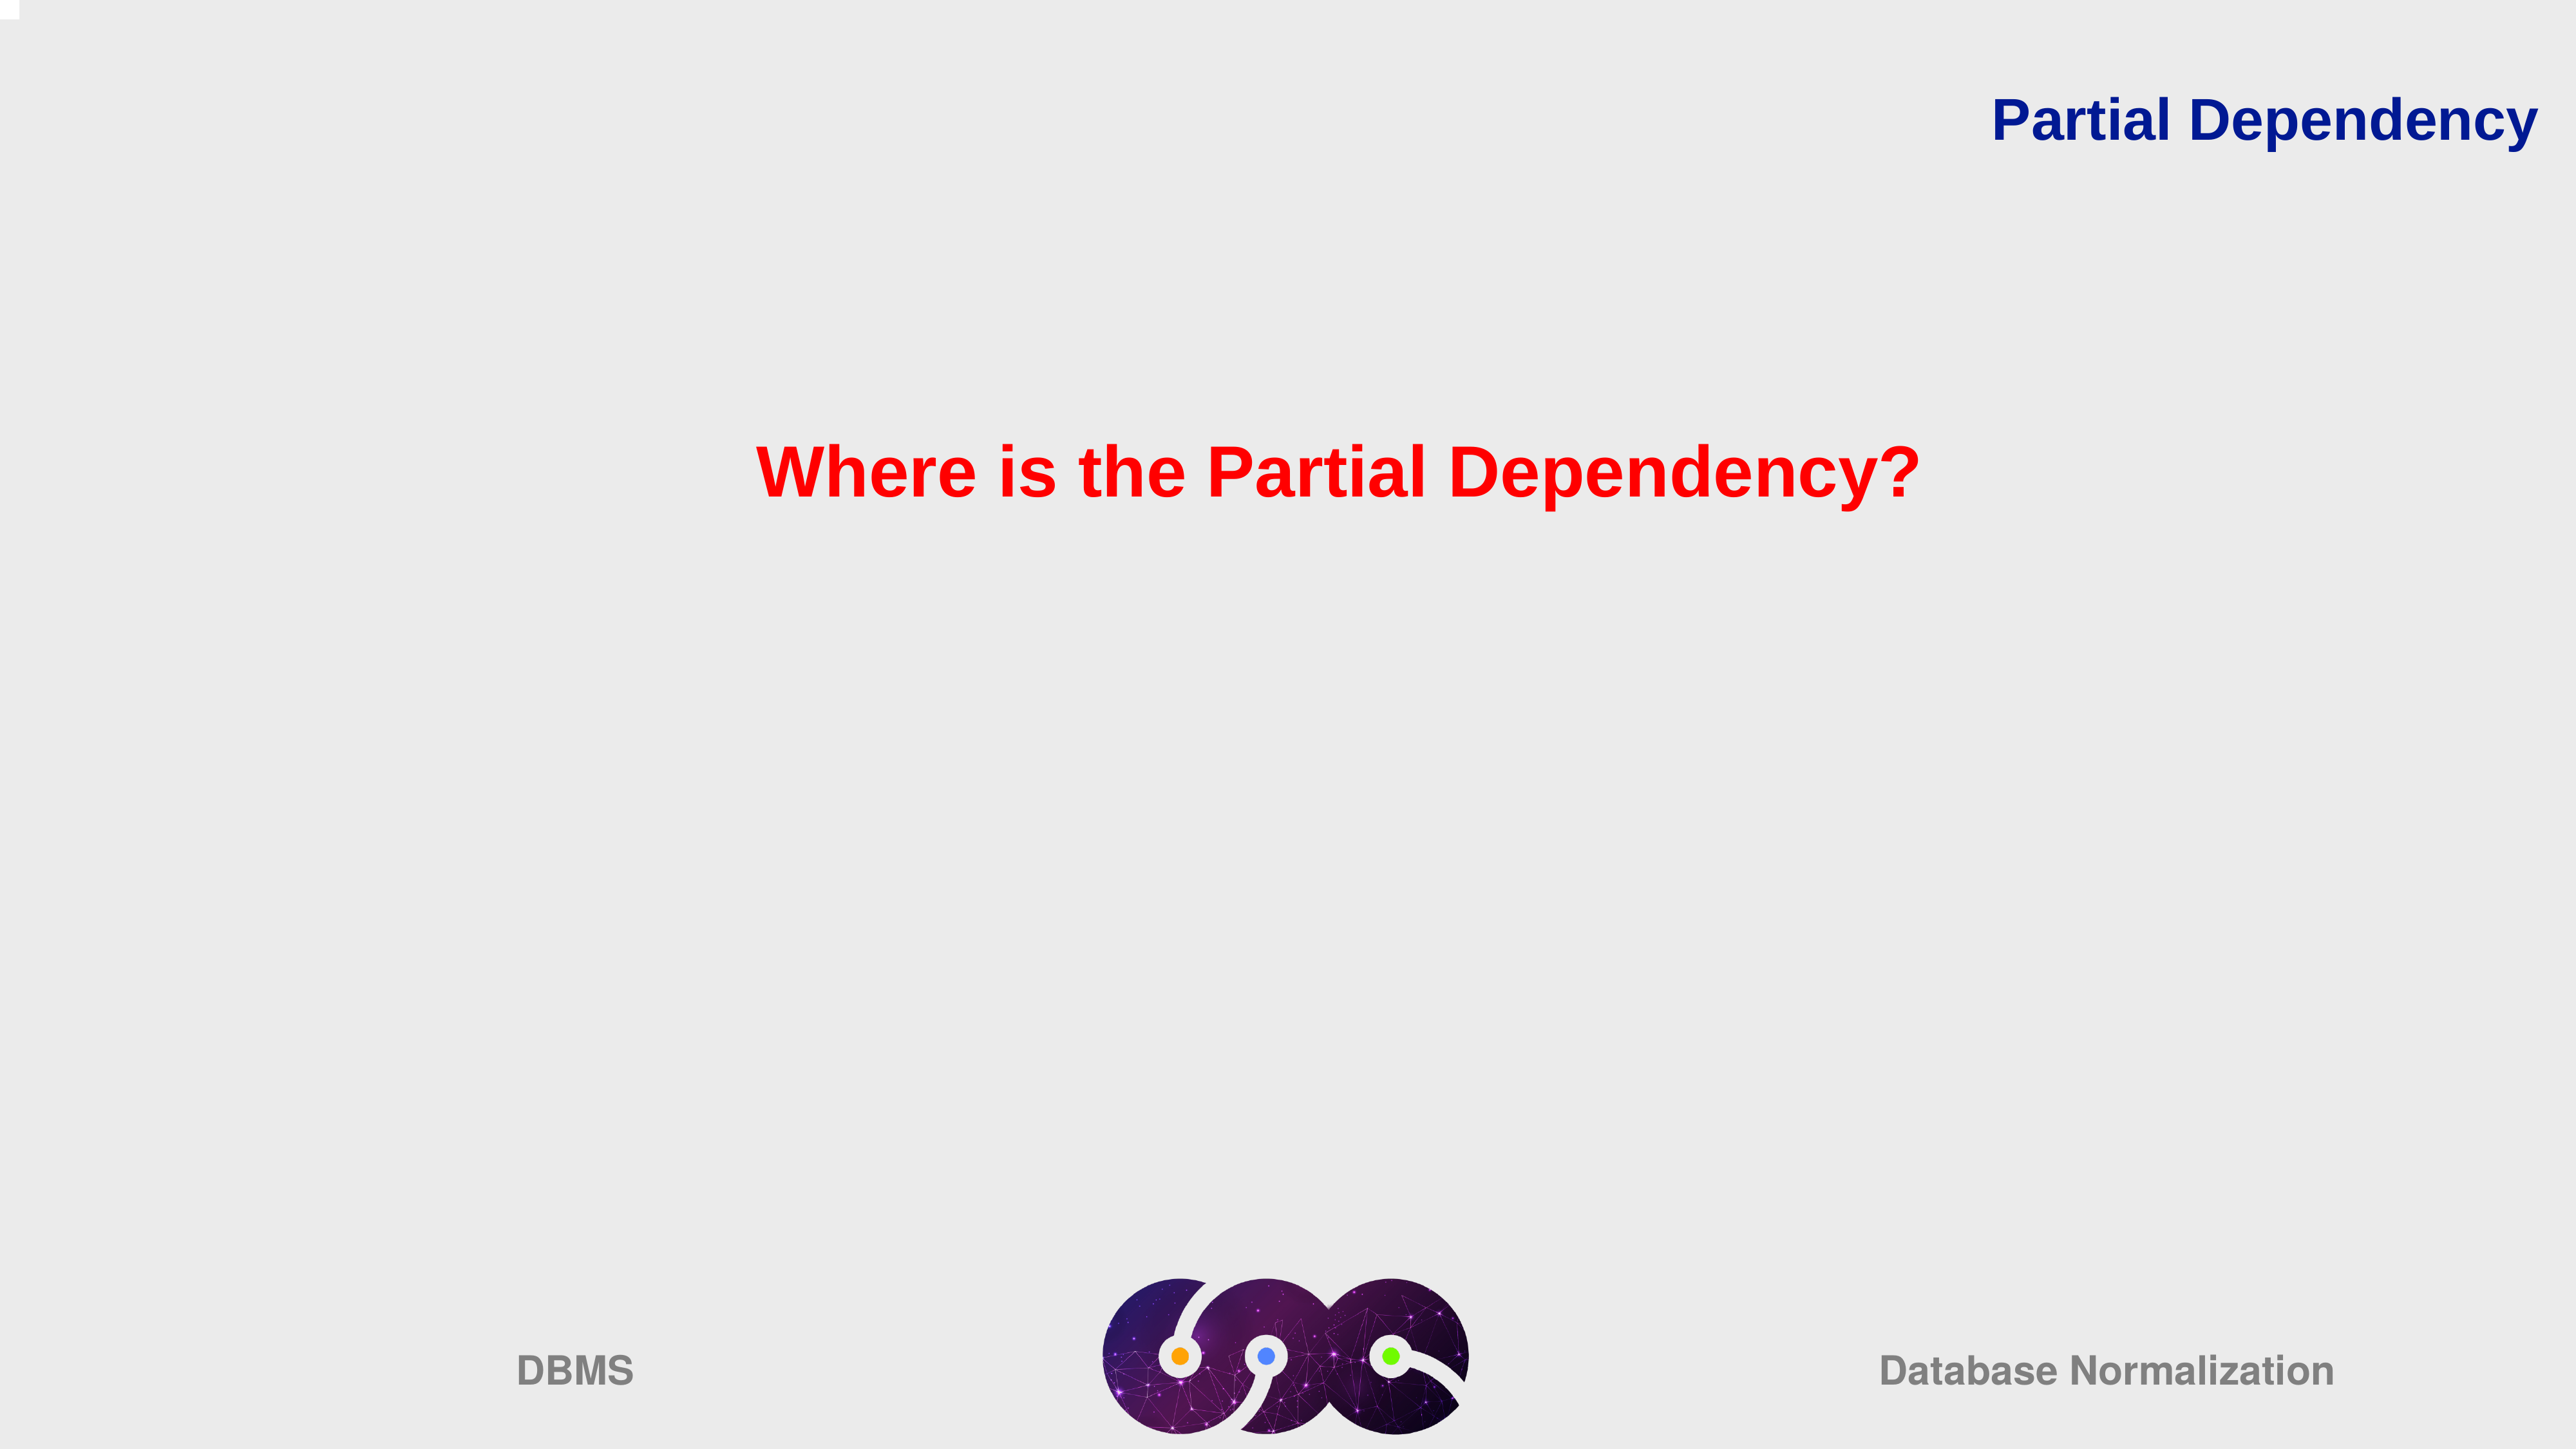

Partial Dependency

Where is the Partial Dependency?